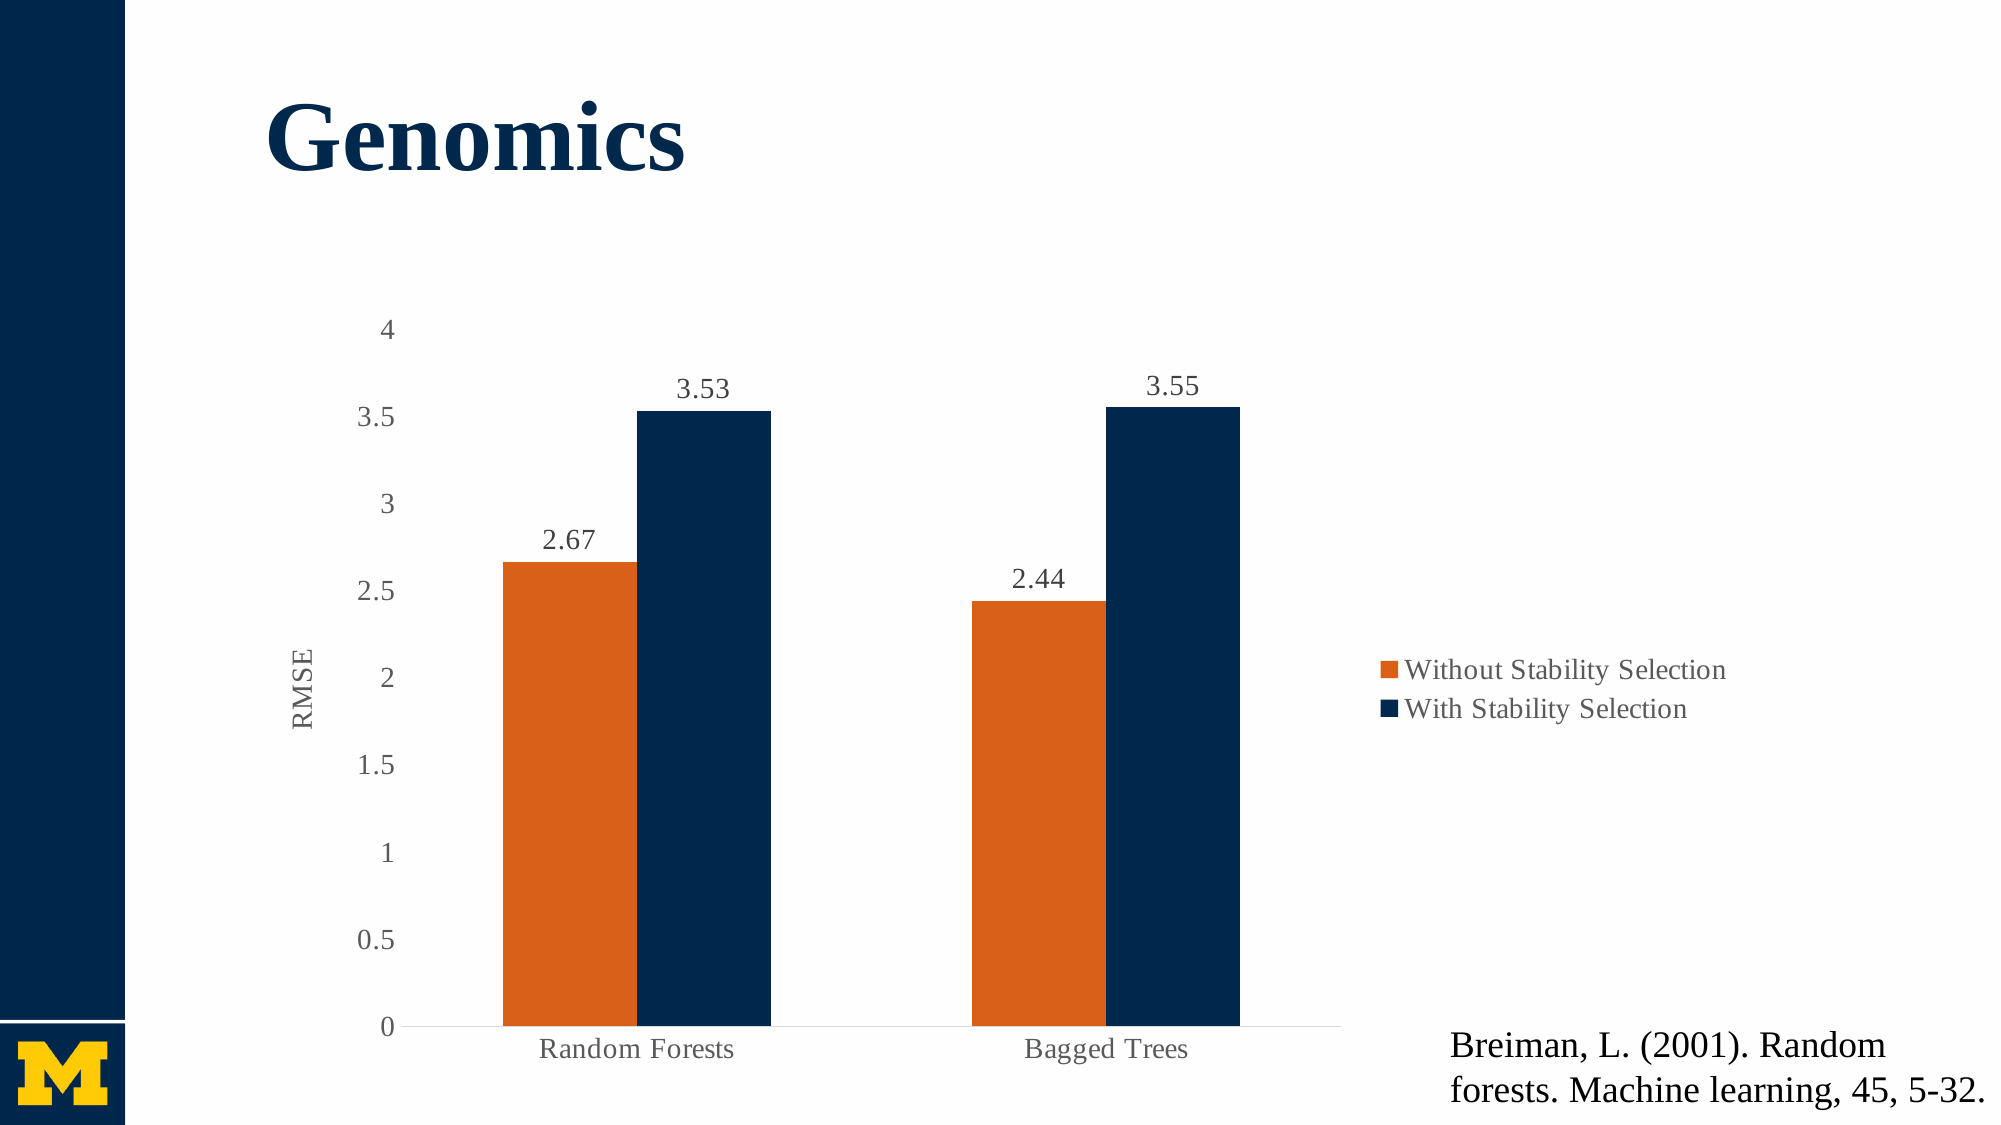

# Genomics

### Chart

| Category | Without Stability Selection | With Stability Selection |
|---|---|---|
| Random Forests | 2.665772 | 3.53 |
| Bagged Trees | 2.440232 | 3.55 |
Breiman, L. (2001). Random forests. Machine learning, 45, 5-32.